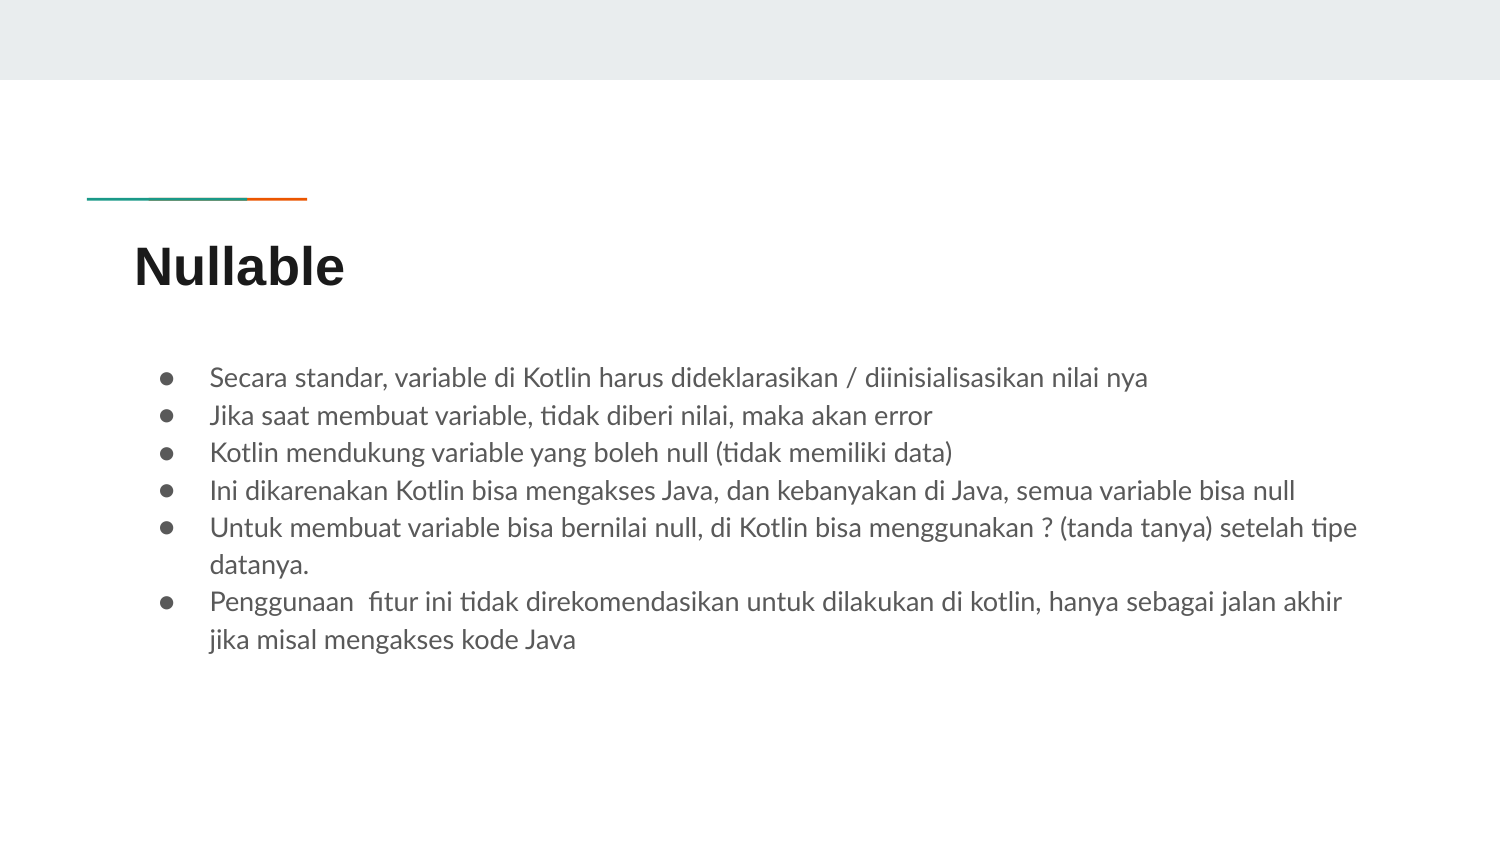

# Nullable
Secara standar, variable di Kotlin harus dideklarasikan / diinisialisasikan nilai nya
Jika saat membuat variable, tidak diberi nilai, maka akan error
Kotlin mendukung variable yang boleh null (tidak memiliki data)
Ini dikarenakan Kotlin bisa mengakses Java, dan kebanyakan di Java, semua variable bisa null
Untuk membuat variable bisa bernilai null, di Kotlin bisa menggunakan ? (tanda tanya) setelah tipe datanya.
Penggunaan  fitur ini tidak direkomendasikan untuk dilakukan di kotlin, hanya sebagai jalan akhir jika misal mengakses kode Java